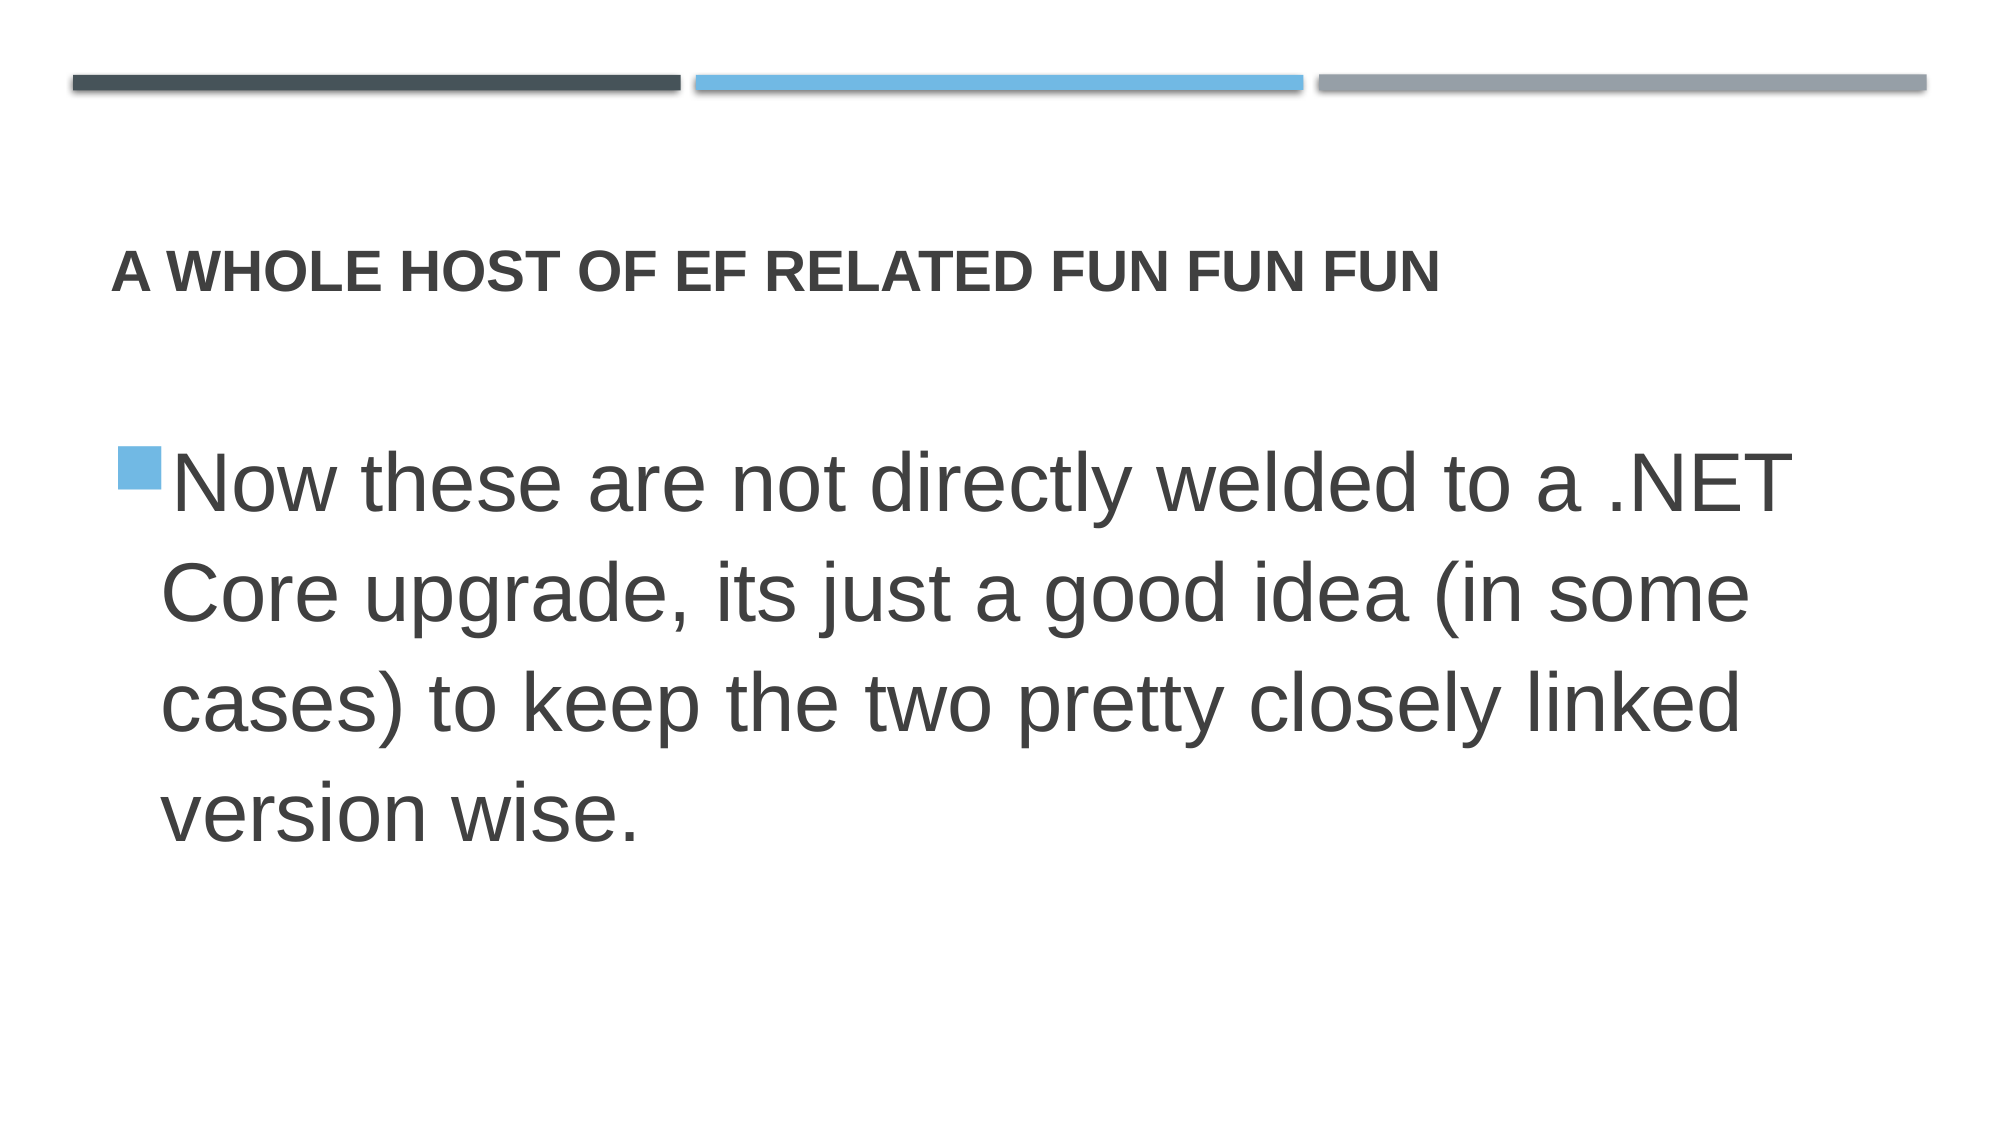

# A whole host of EF related fun fun fun
Now these are not directly welded to a .NET Core upgrade, its just a good idea (in some cases) to keep the two pretty closely linked version wise.